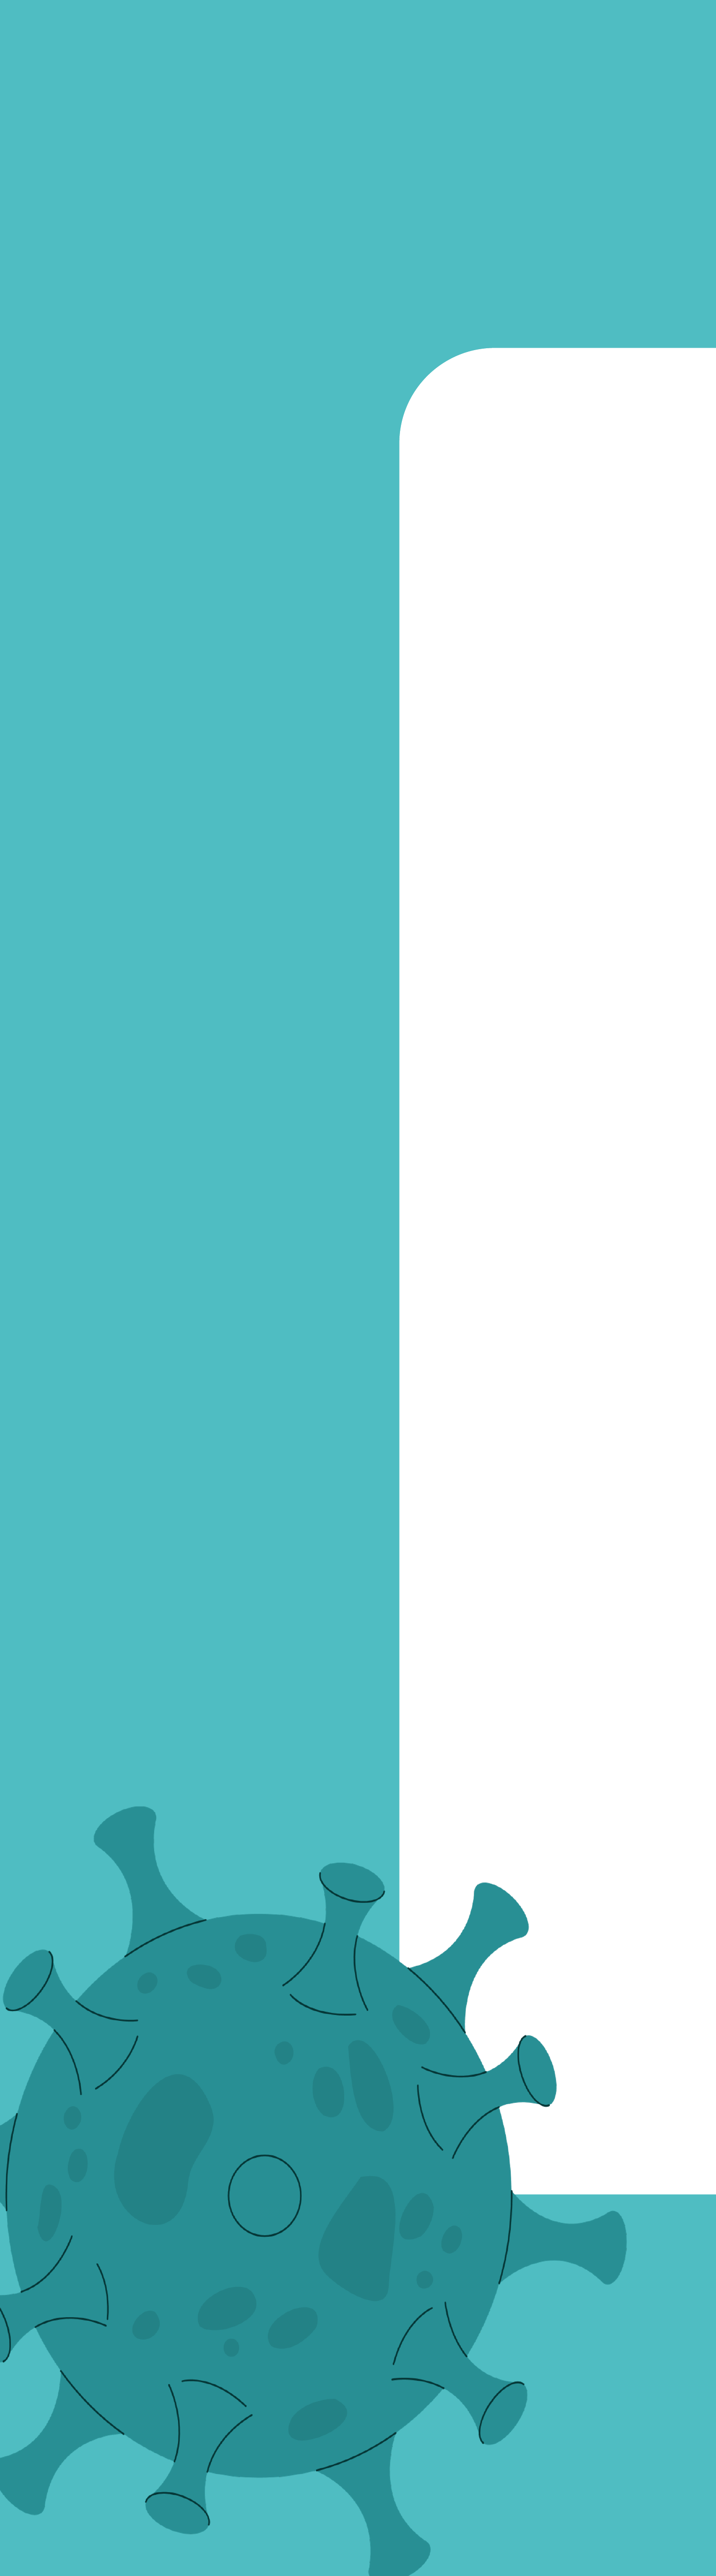

Q6. Find monthly average for confirmed, deaths, recovered